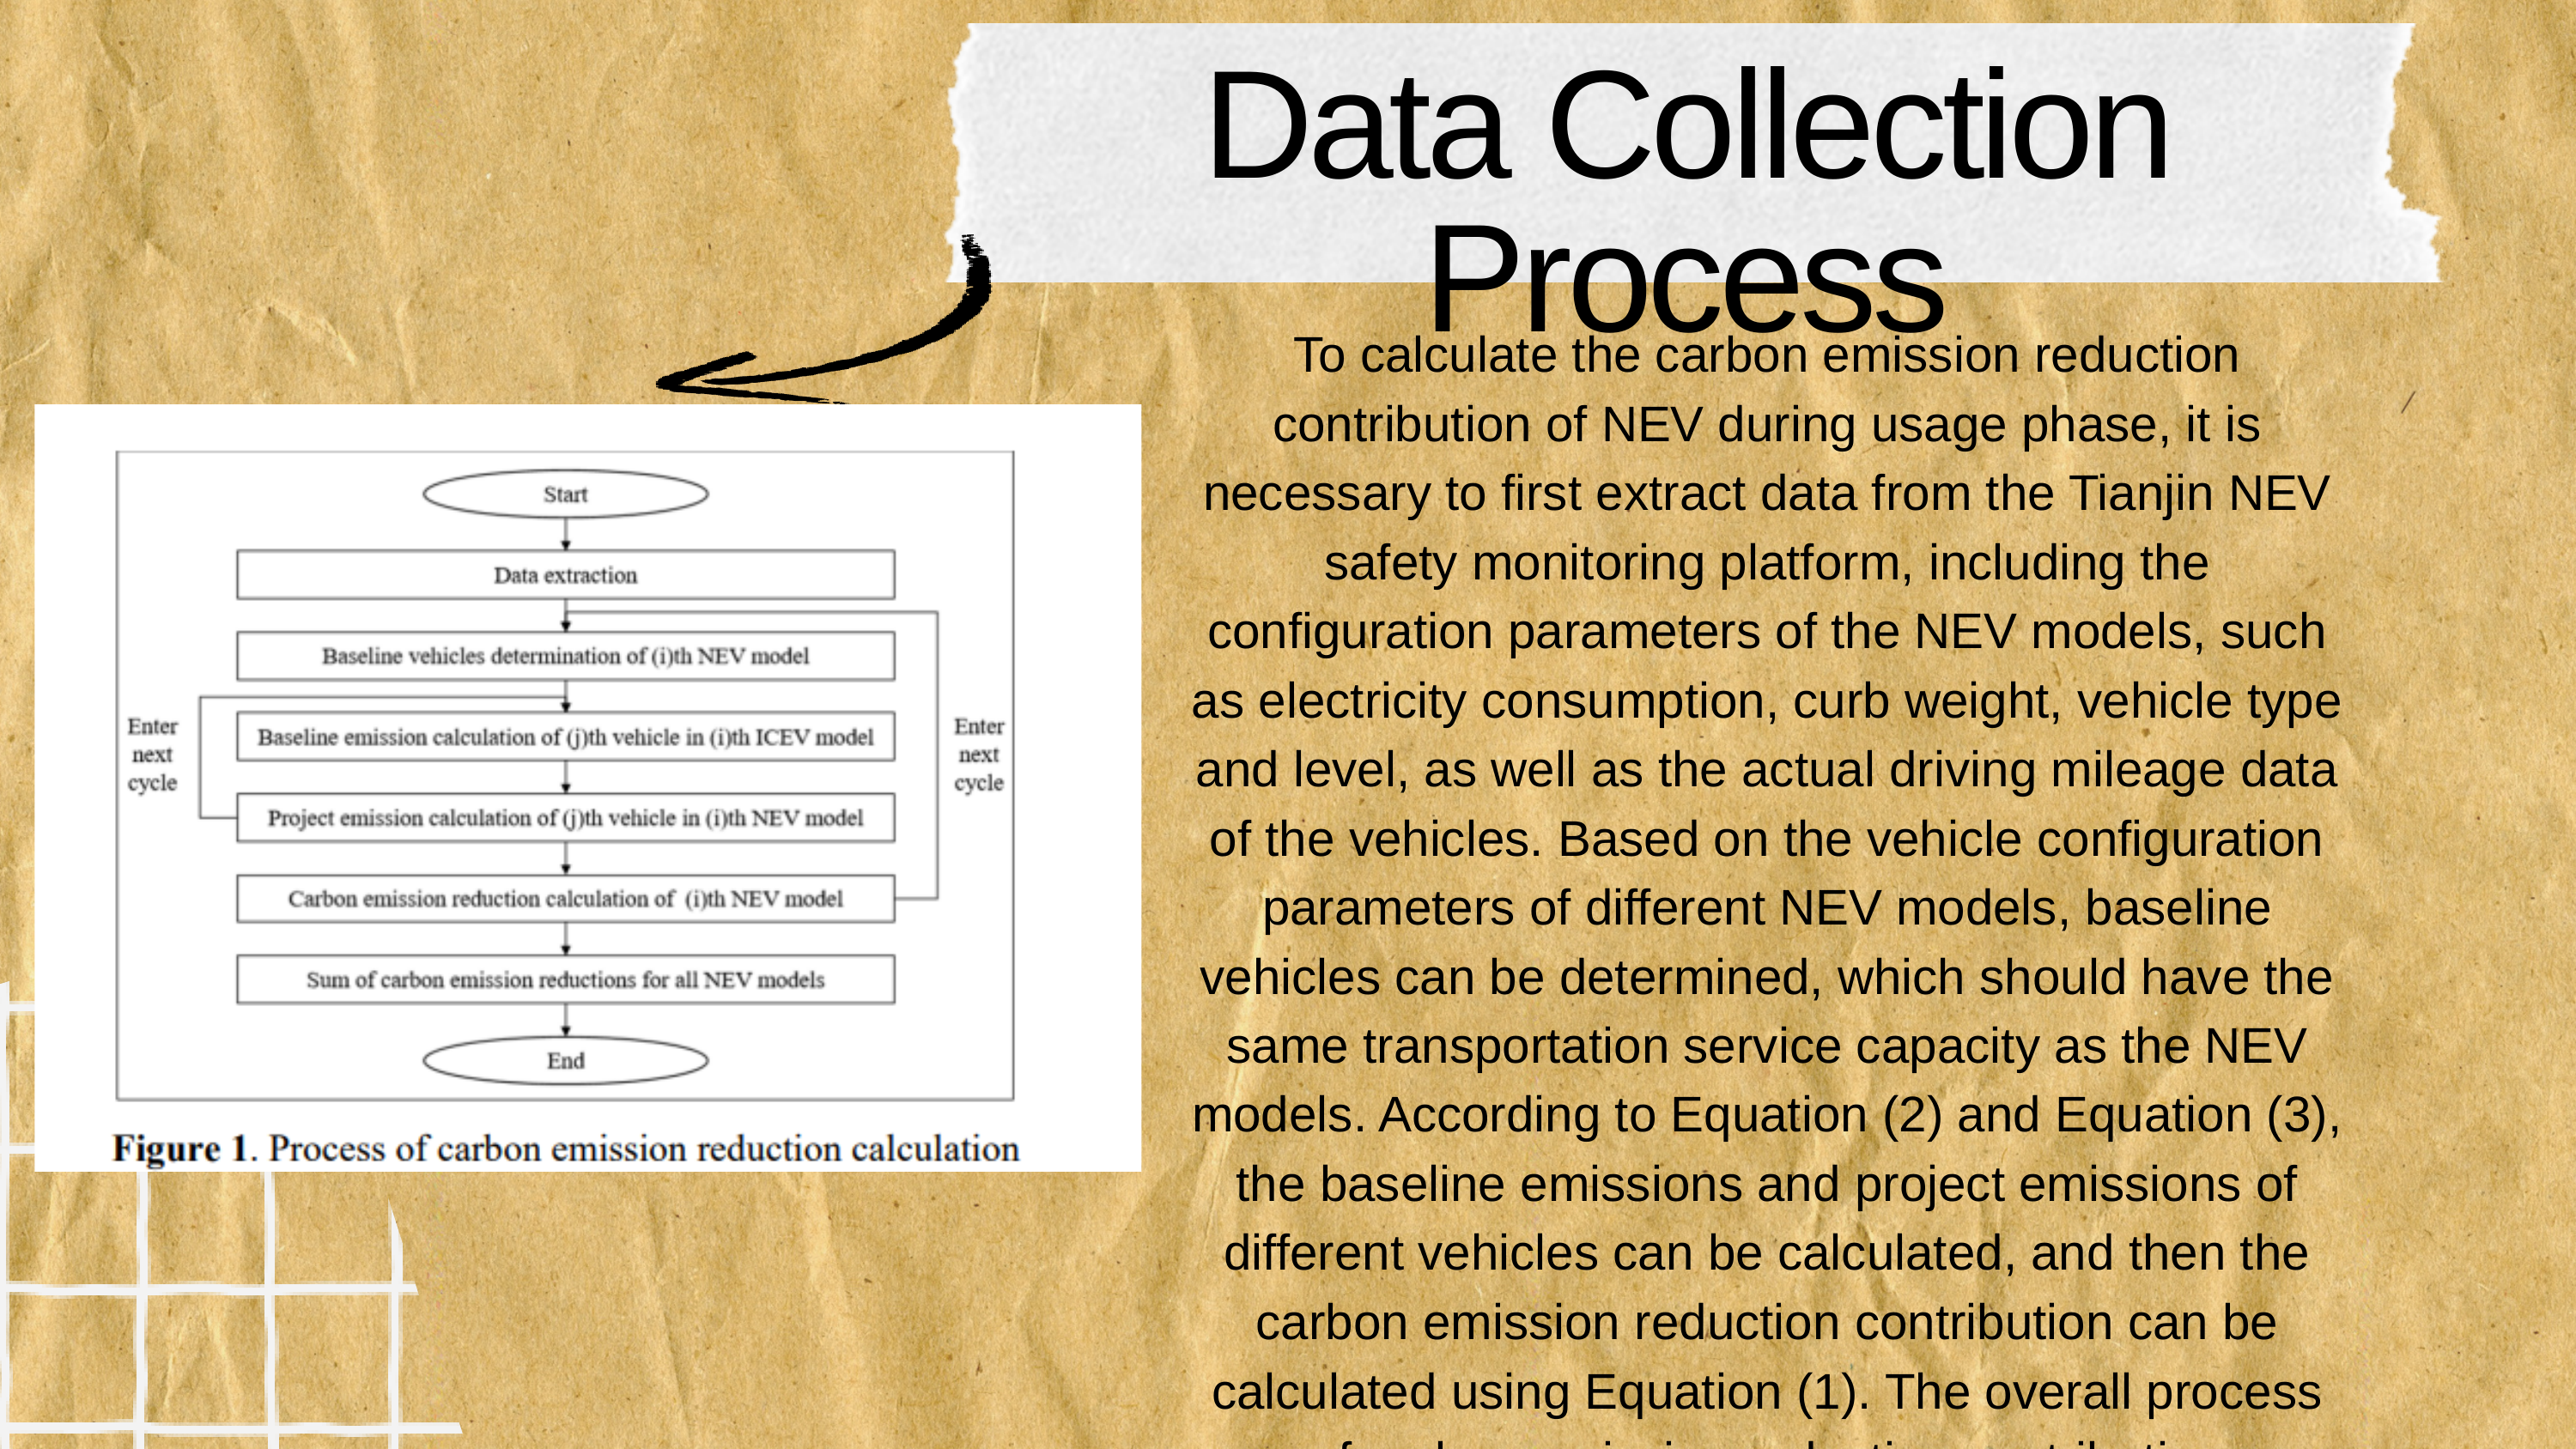

Data Collection Process

To calculate the carbon emission reduction contribution of NEV during usage phase, it is necessary to first extract data from the Tianjin NEV safety monitoring platform, including the configuration parameters of the NEV models, such as electricity consumption, curb weight, vehicle type and level, as well as the actual driving mileage data of the vehicles. Based on the vehicle configuration parameters of different NEV models, baseline vehicles can be determined, which should have the same transportation service capacity as the NEV models. According to Equation (2) and Equation (3), the baseline emissions and project emissions of different vehicles can be calculated, and then the carbon emission reduction contribution can be calculated using Equation (1). The overall process of carbon emission reduction contribution calculation based on NEV monitoring big data